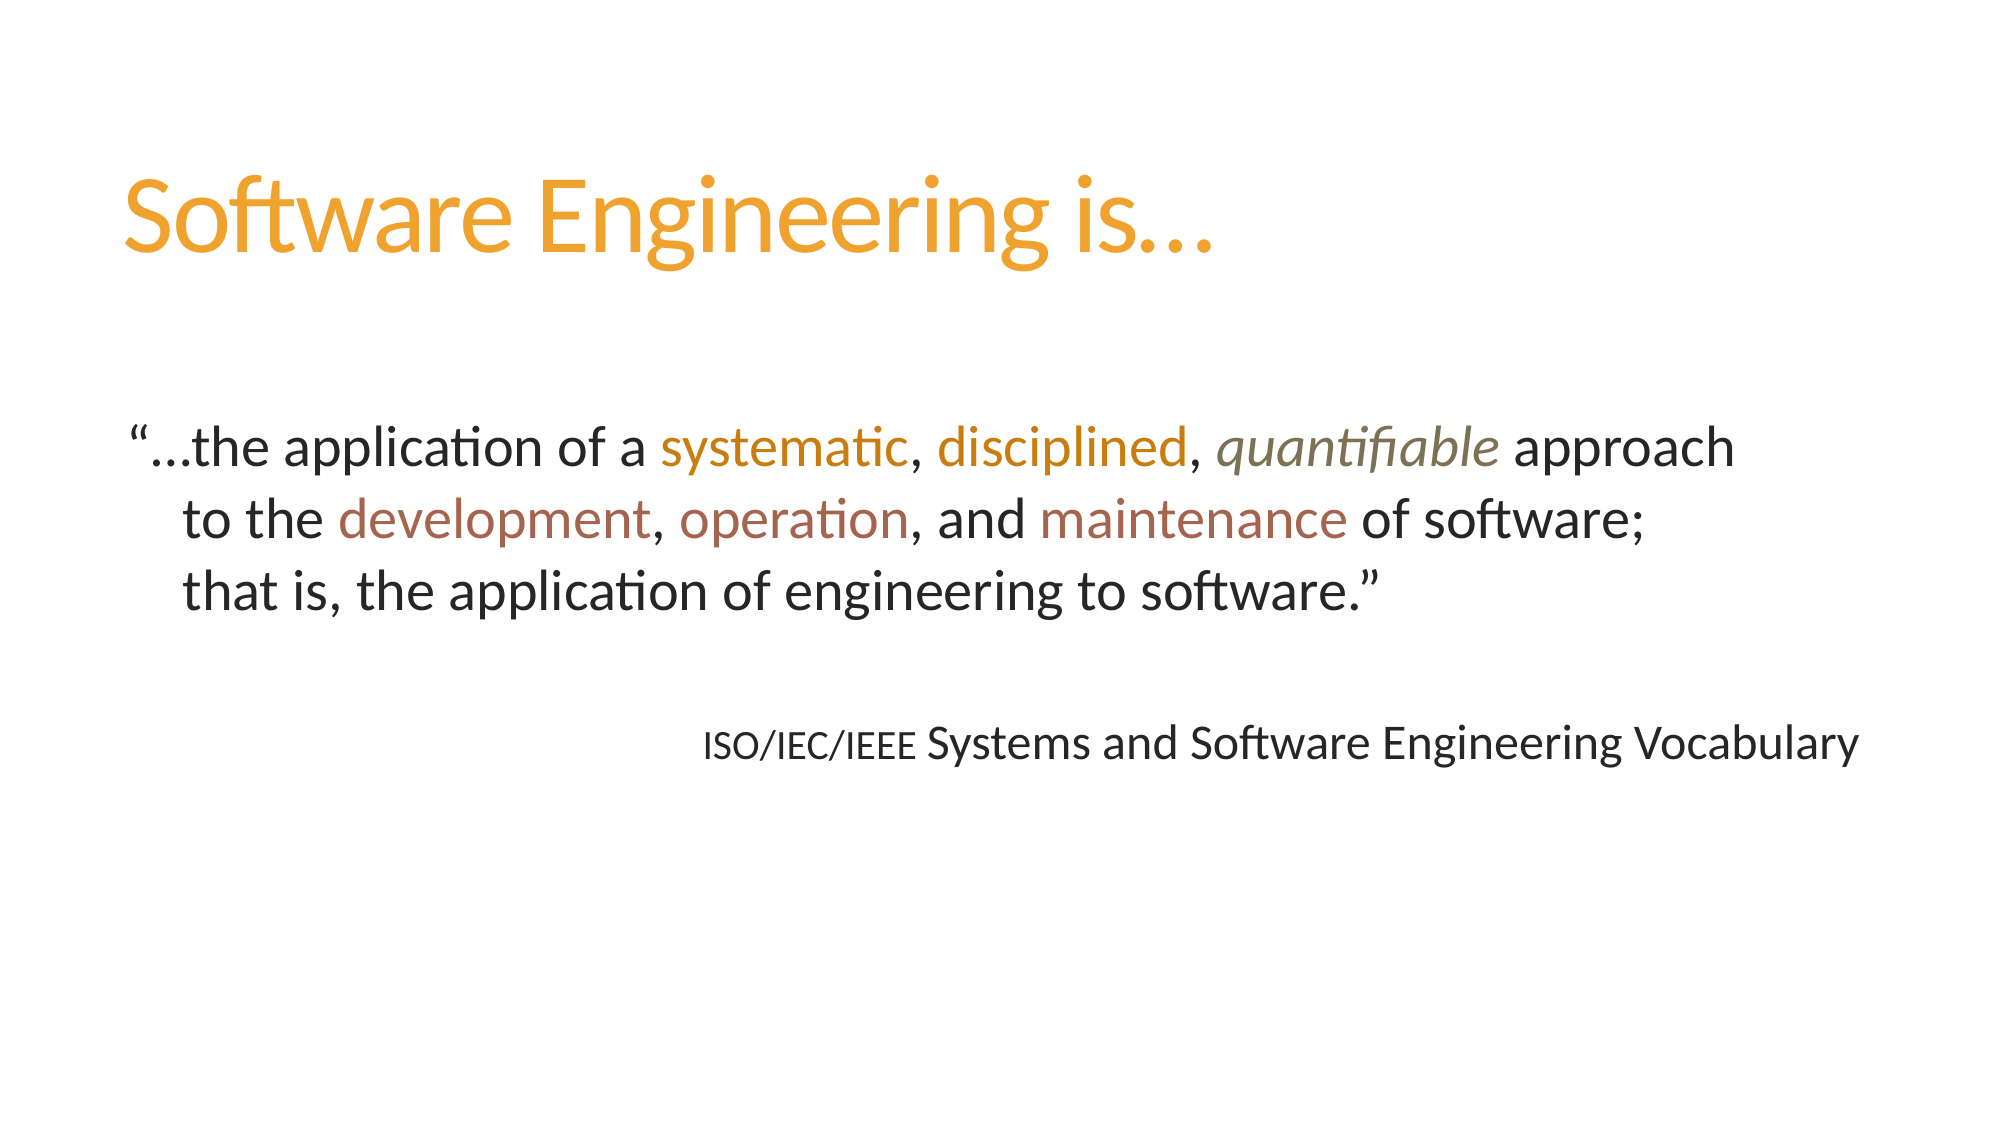

# Software Engineering is…
“…the application of a systematic, disciplined, quantifiable approach
to the development, operation, and maintenance of software;
that is, the application of engineering to software.”

ISO/IEC/IEEE Systems and Software Engineering Vocabulary